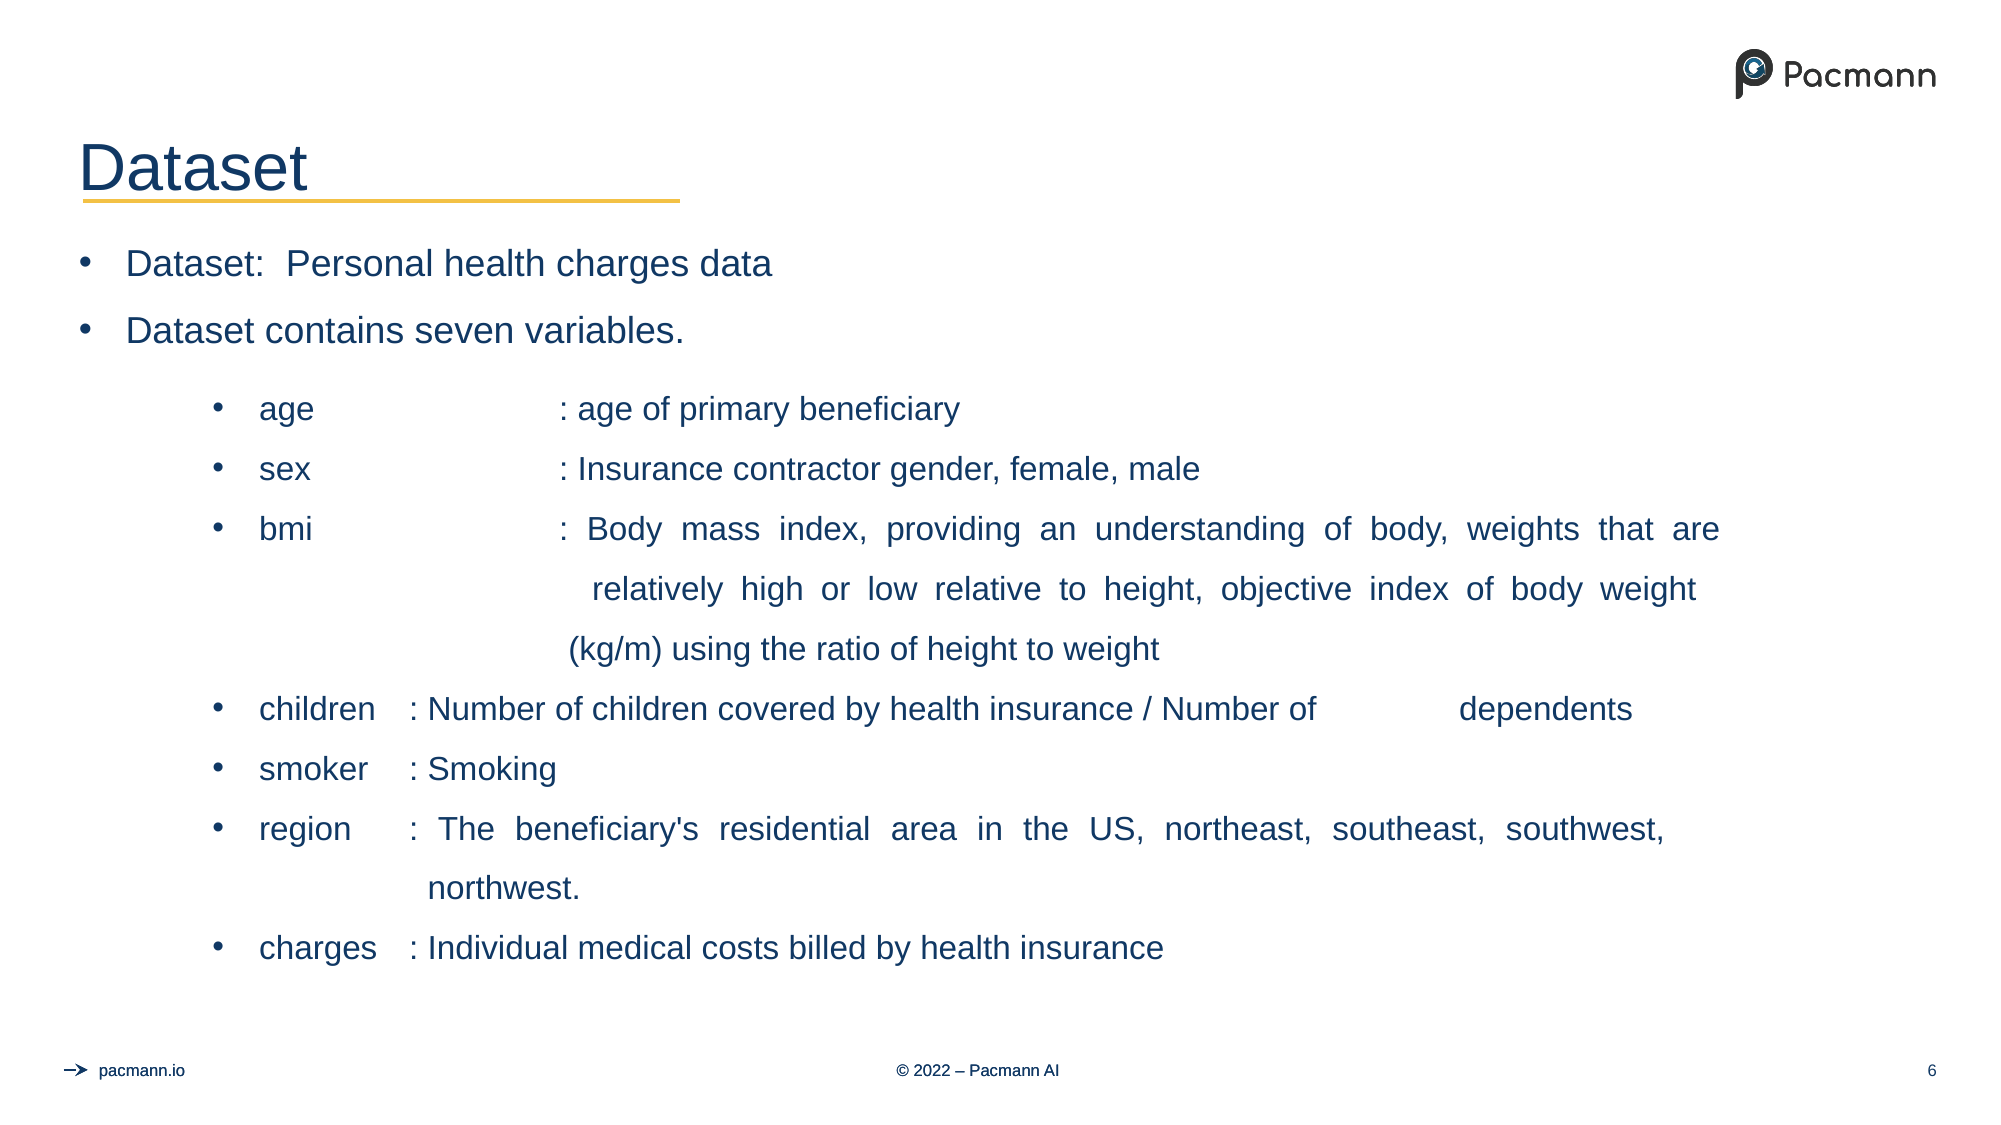

# Dataset
Dataset:  Personal health charges data
Dataset contains seven variables.

age		: age of primary beneﬁciary
sex 		: Insurance contractor gender, female, male
bmi		: Body mass index, providing an understanding of body, weights that are  		  	 relatively high or low relative to height, objective index of body weight 		 		 (kg/m) using the ratio of height to weight
children	: Number of children covered by health insurance / Number of 	dependents
smoker	: Smoking
region	: The beneﬁciary's residential area in the US, northeast, southeast, southwest, 			  northwest.
charges	: Individual medical costs billed by health insurance